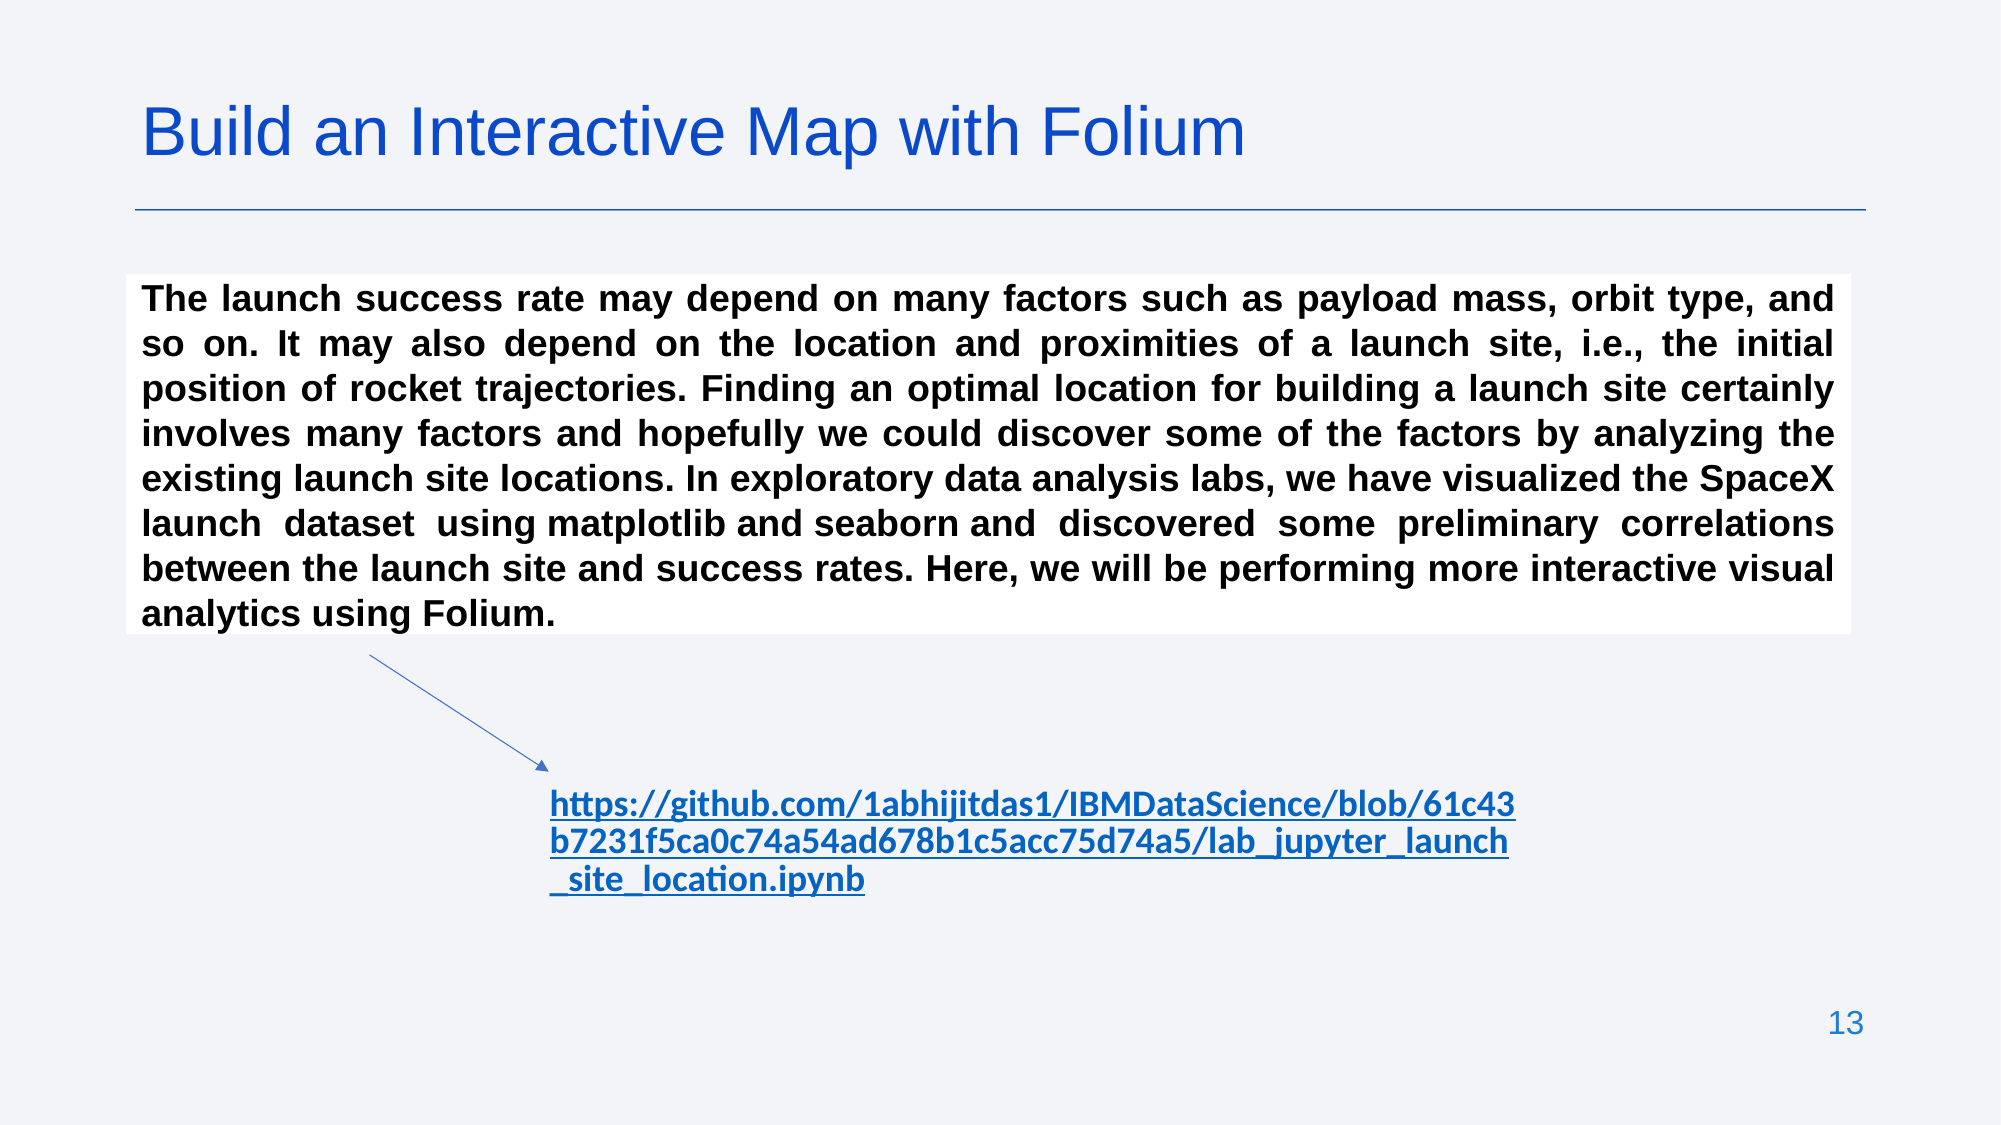

Build an Interactive Map with Folium
The launch success rate may depend on many factors such as payload mass, orbit type, and so on. It may also depend on the location and proximities of a launch site, i.e., the initial position of rocket trajectories. Finding an optimal location for building a launch site certainly involves many factors and hopefully we could discover some of the factors by analyzing the existing launch site locations. In exploratory data analysis labs, we have visualized the SpaceX launch dataset using matplotlib and seaborn and discovered some preliminary correlations between the launch site and success rates. Here, we will be performing more interactive visual analytics using Folium.
https://github.com/1abhijitdas1/IBMDataScience/blob/61c43b7231f5ca0c74a54ad678b1c5acc75d74a5/lab_jupyter_launch_site_location.ipynb

13